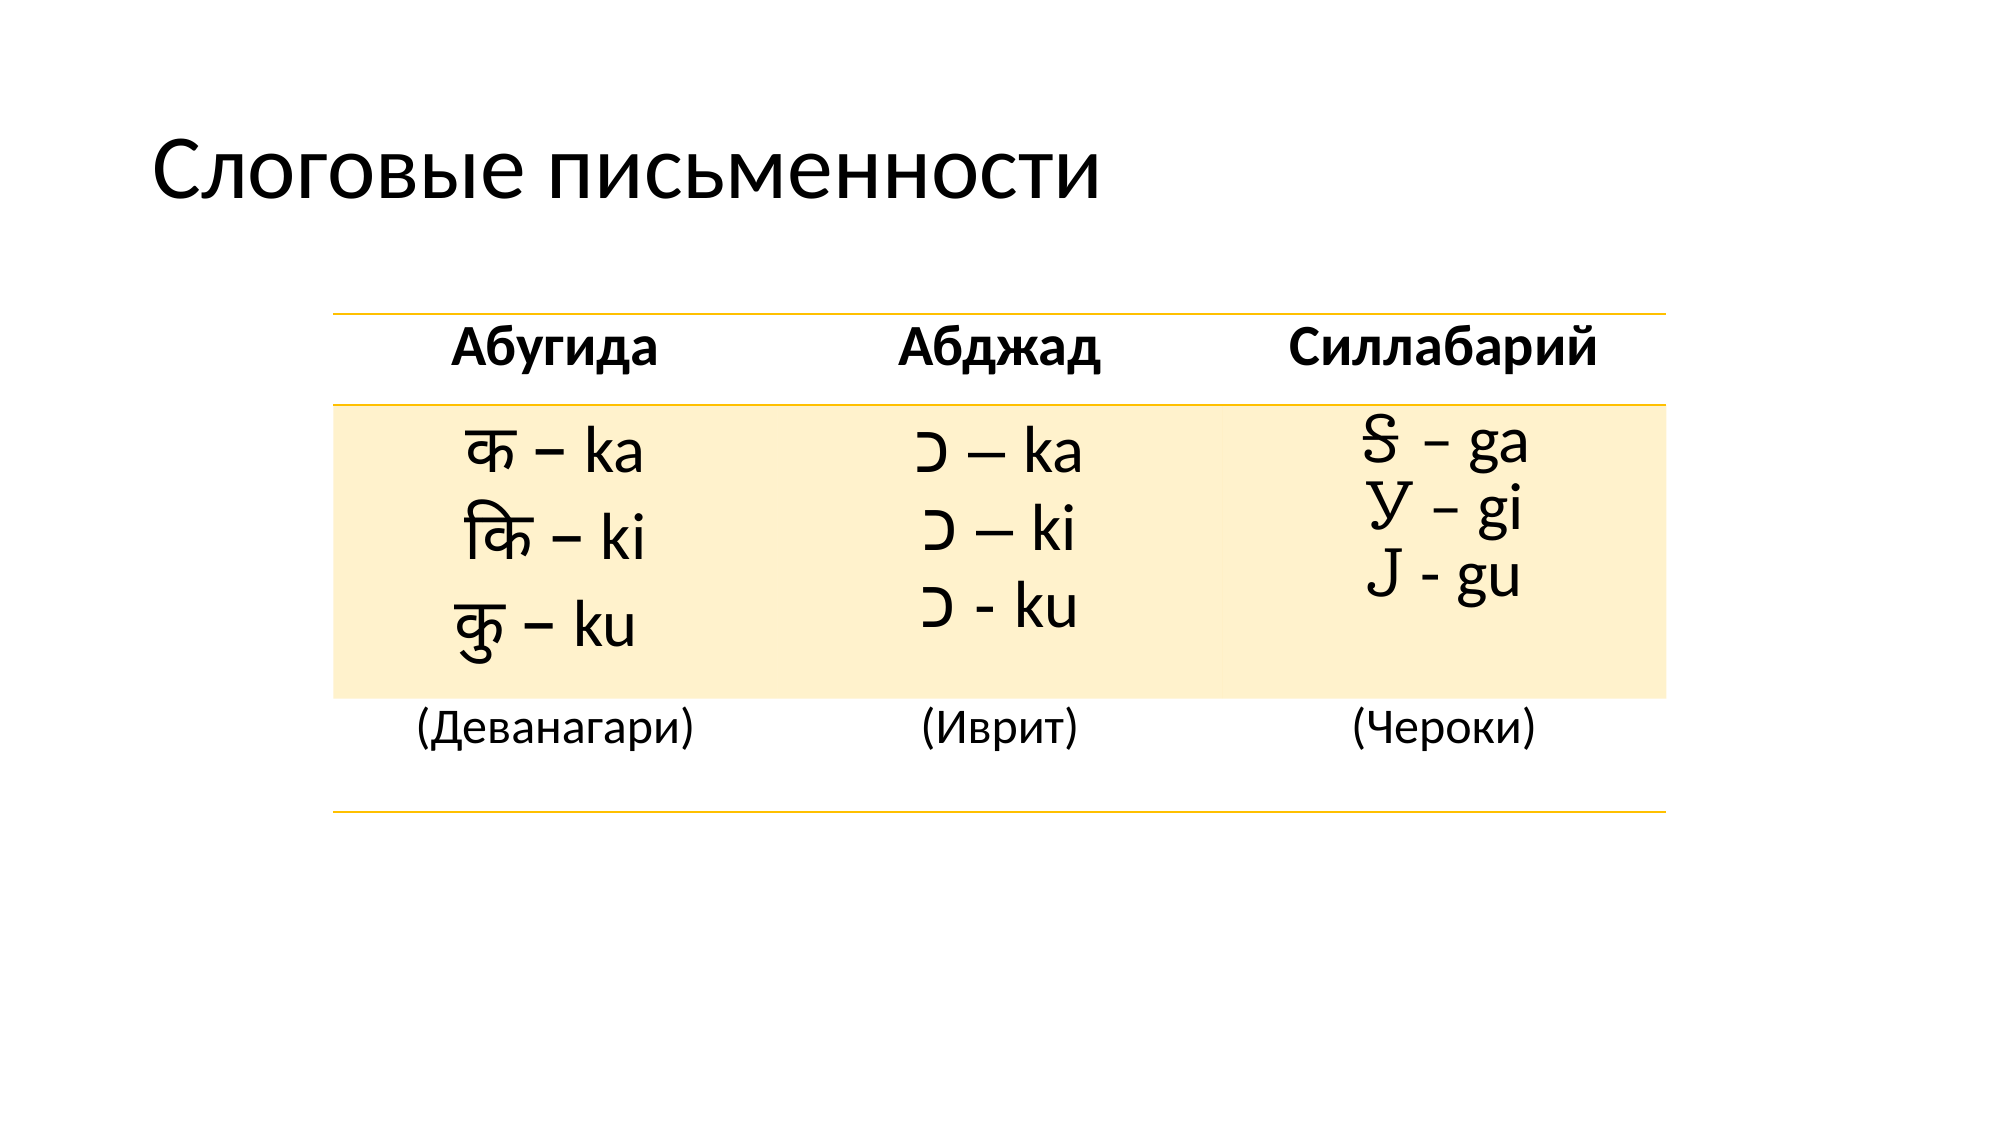

# Слоговые письменности
| Абугида | Абджад | Силлабарий |
| --- | --- | --- |
| क – ka कि – ki कु – ku | ‭כ – ka כ – ki כ - ku | Ꭶ – ga Ꭹ – gi Ꭻ - gu |
| (Деванагари) | (Иврит) | (Чероки) |